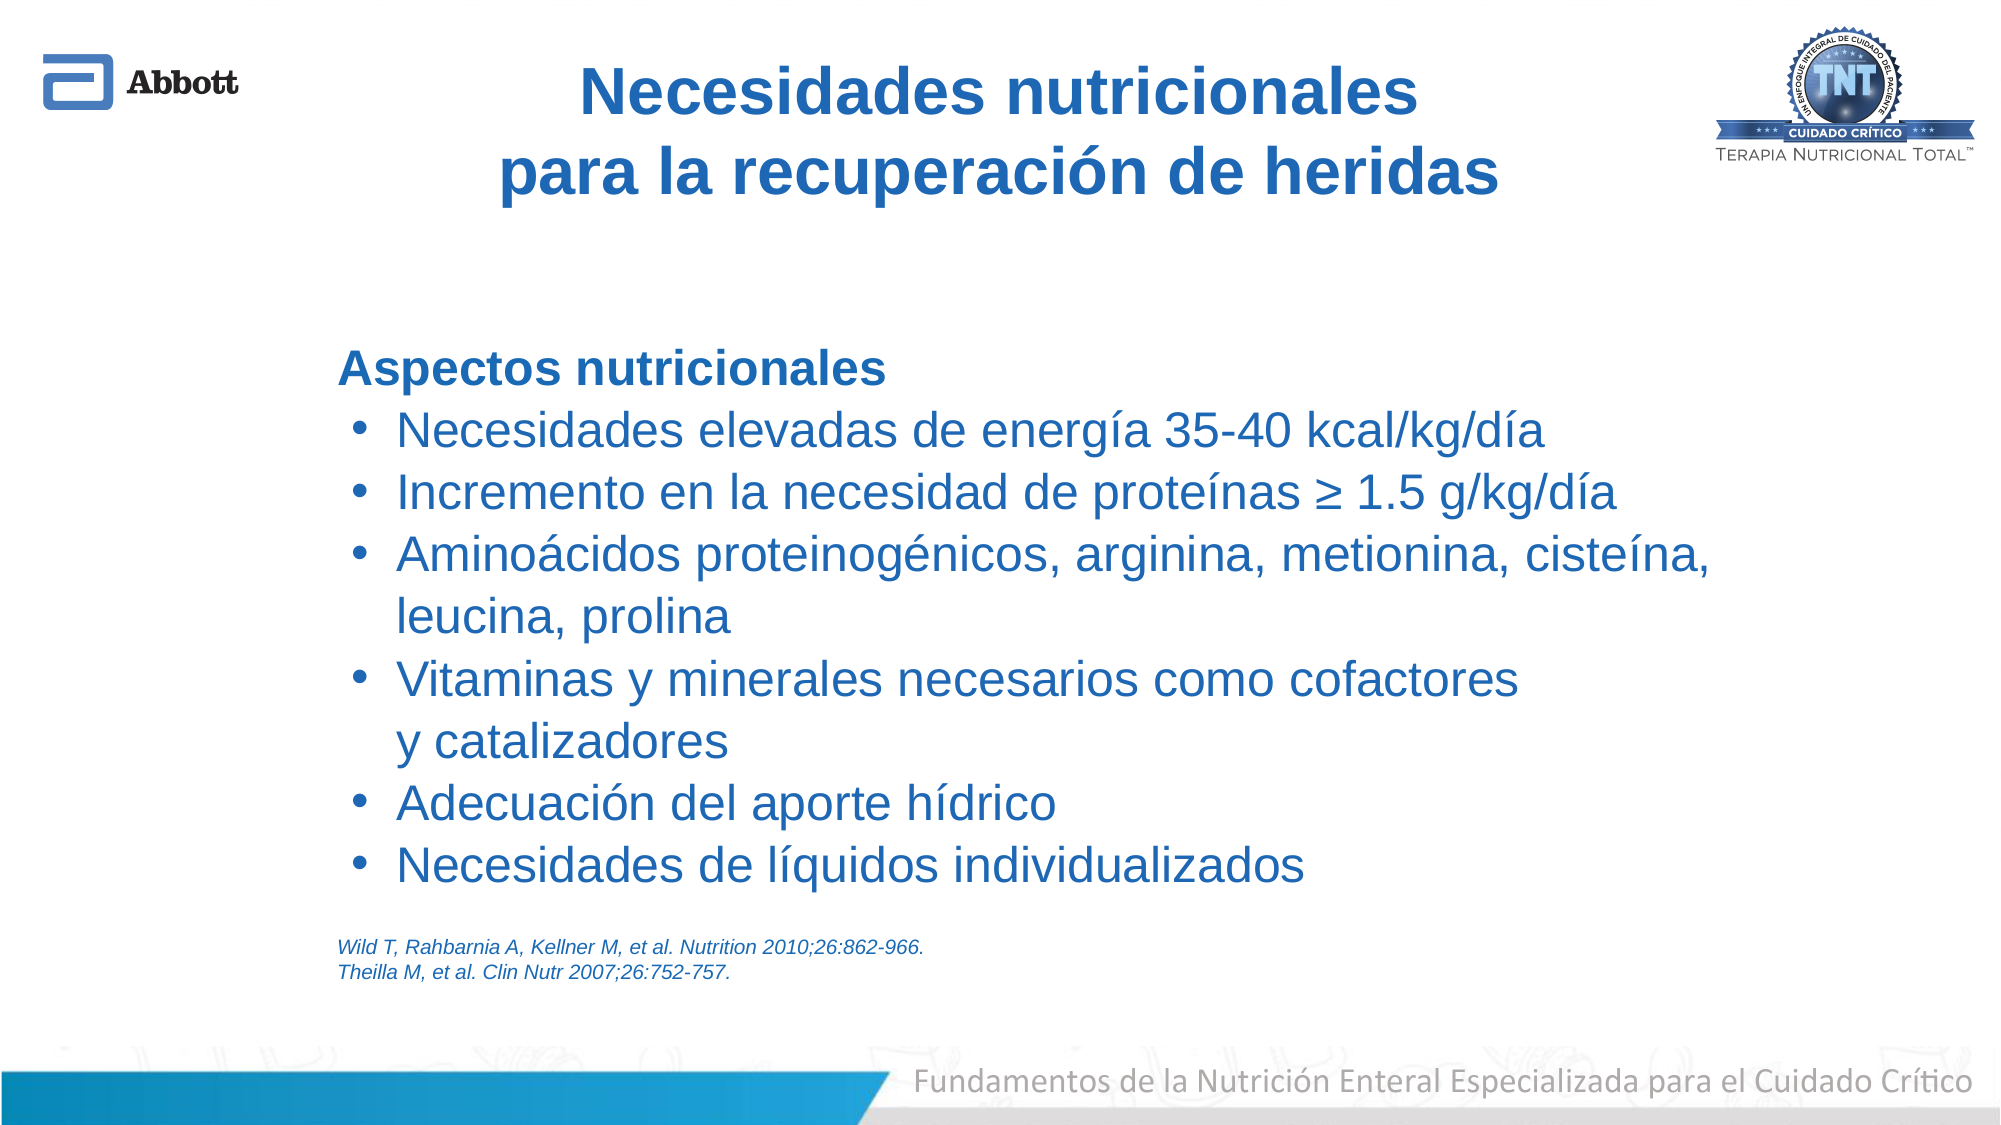

Necesidades nutricionales
para la recuperación de heridas
Aspectos nutricionales
Necesidades elevadas de energía 35-40 kcal/kg/día
Incremento en la necesidad de proteínas ≥ 1.5 g/kg/día
Aminoácidos proteinogénicos, arginina, metionina, cisteína, leucina, prolina
Vitaminas y minerales necesarios como cofactores
y catalizadores
Adecuación del aporte hídrico
Necesidades de líquidos individualizados
Wild T, Rahbarnia A, Kellner M, et al. Nutrition 2010;26:862-966.
Theilla M, et al. Clin Nutr 2007;26:752-757.